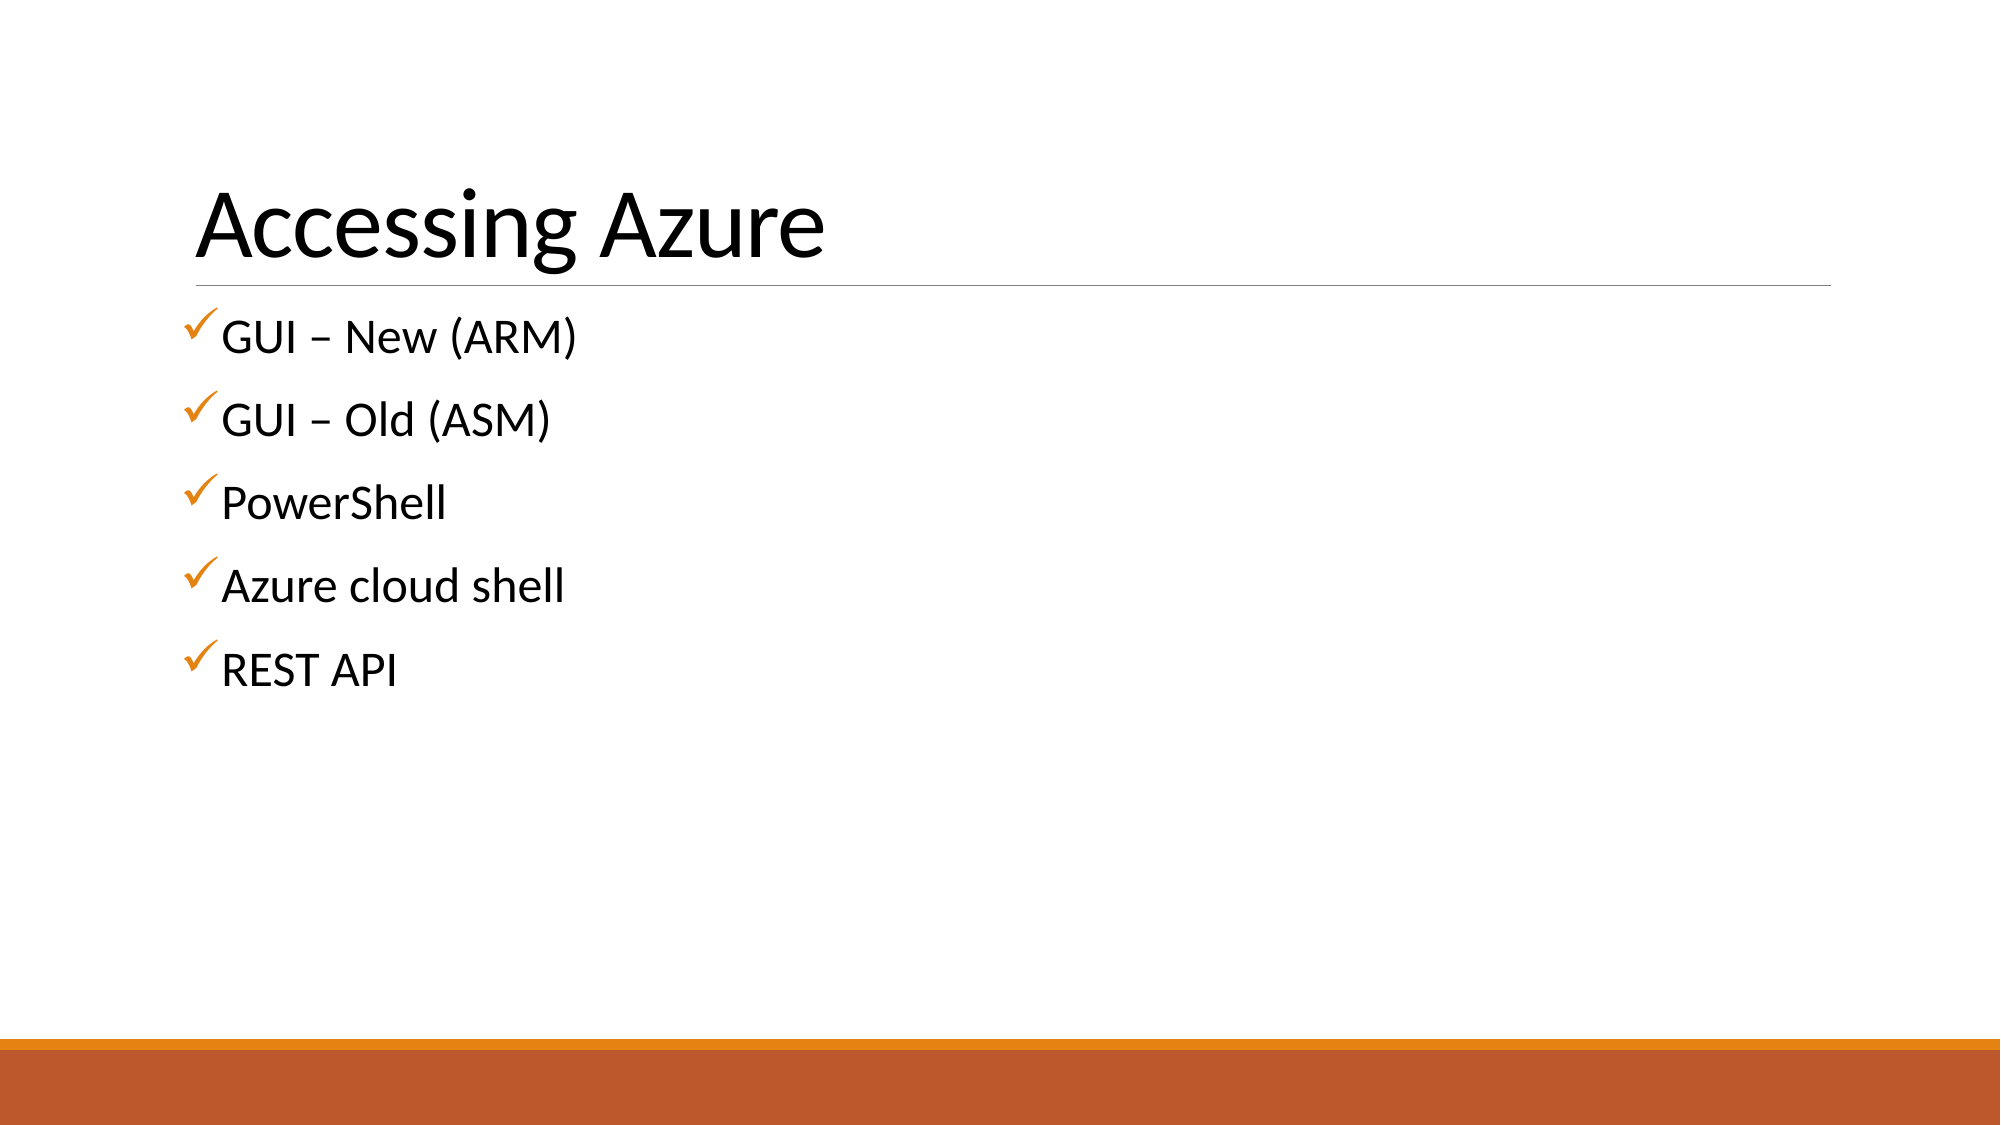

# Accessing Azure
GUI – New (ARM)
GUI – Old (ASM)
PowerShell
Azure cloud shell
REST API